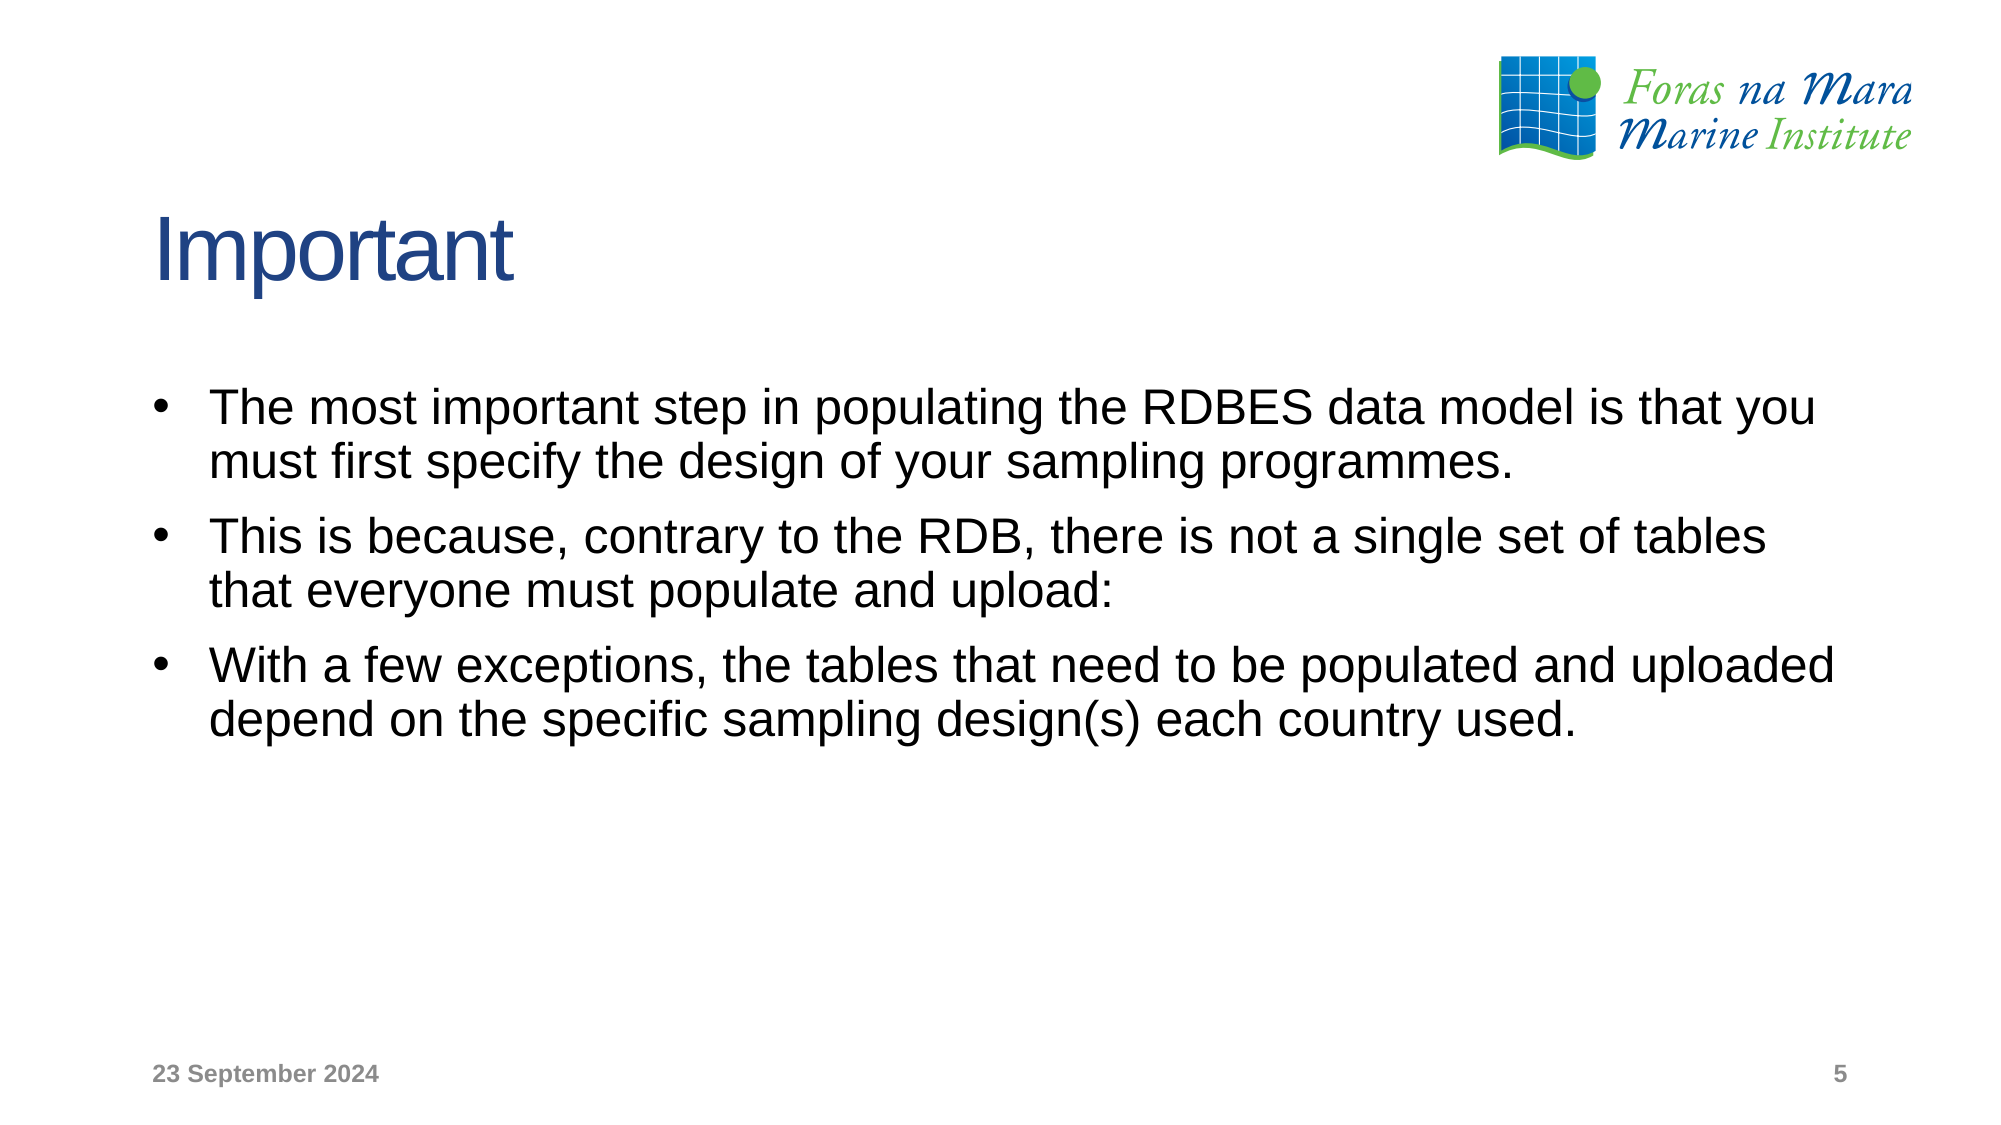

# Important
The most important step in populating the RDBES data model is that you must first specify the design of your sampling programmes.
This is because, contrary to the RDB, there is not a single set of tables that everyone must populate and upload:
With a few exceptions, the tables that need to be populated and uploaded depend on the specific sampling design(s) each country used.

23 September 2024
5